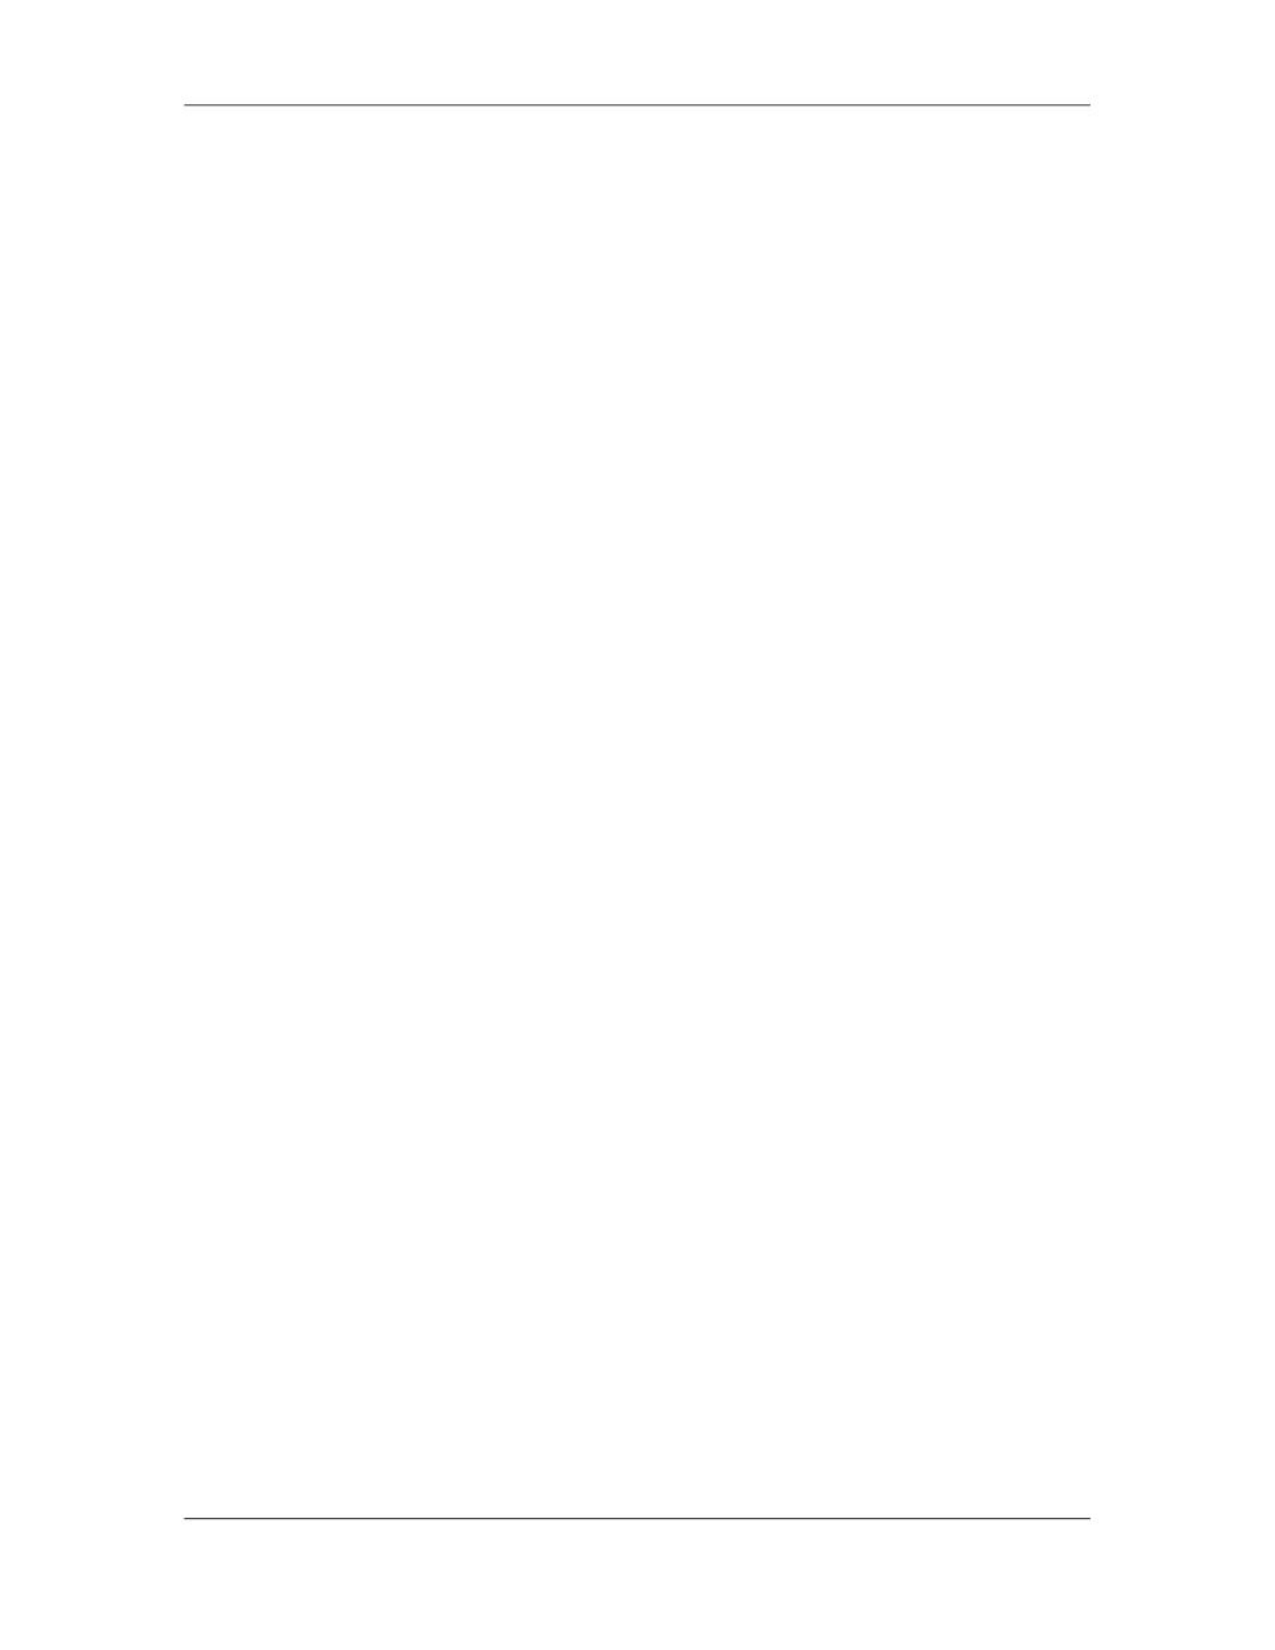

Software Project Management (CS615)

																																																																																										•											When there is a conflict in client requirements.

																																																																											To resolve the conflict, the development team develops a working model so that the

																																																																											requirements of the client become defined. Defined client requirements enable the
																																																																											physical development of the actual product.

																																																																											The Prototyping model enables an analysis team to first construct a working model with

																																																																											their prior software experience combined with the vague needs of the client.

																																																																											The Prototyping model can be as simple as a drawing on a paper or as complex as the real
																																																																											working software. The closer your prototype is to the actual product, the more precise is

																																																																											your evaluation.

																																																																											There are different types of prototyping methods that an organization can implement:

																																																																																										•										Rapid prototyping
																																																																																										•										Reusable prototyping
																																																																																										•										Modular prototyping

																																																																											Rapid prototyping
																																																																											This model is suitable when:

																																																																																										•											The cost and time required to create a prototype is minimal.

																																																																																										•											The project has a substantially long cycle
																																																																																										•											Development team wants the design to be strong.

																																																																											Reusable prototyping

																																																																											This model is used when:

																																																																																										•											The old design needs major changes but the supplementary components of the old
																																																																																																									design do not need major changes.

																																																																											Modular prototyping
																																																																											This model is used when:

																																																																																										•											Considerable cost, time and effort are deployed to create a prototype.
																																																																																										•											Client feedback for enhancements is not major

																																																																																										•											Minor improvisations are needed to obtain client approval.

																																																																											Using the Prototyping model saves cost and time involved in the build-it-twice approach.
																																																																											The experience of developing the prototype is useful for developers while developing the

																																																																											final product. It reduces the risks of an unfeasible project design because the developers
																																																																											gain a fair idea of the resources and the probable time taken to create the [mal product.

																																																																											They also get a feel of the implementation tool to be used in the project.

																																																																											Incremental Model

																																																																																						                                                                                                                                 166

																																																																																																																																																																																						© Copyright Virtual University of Pakistan